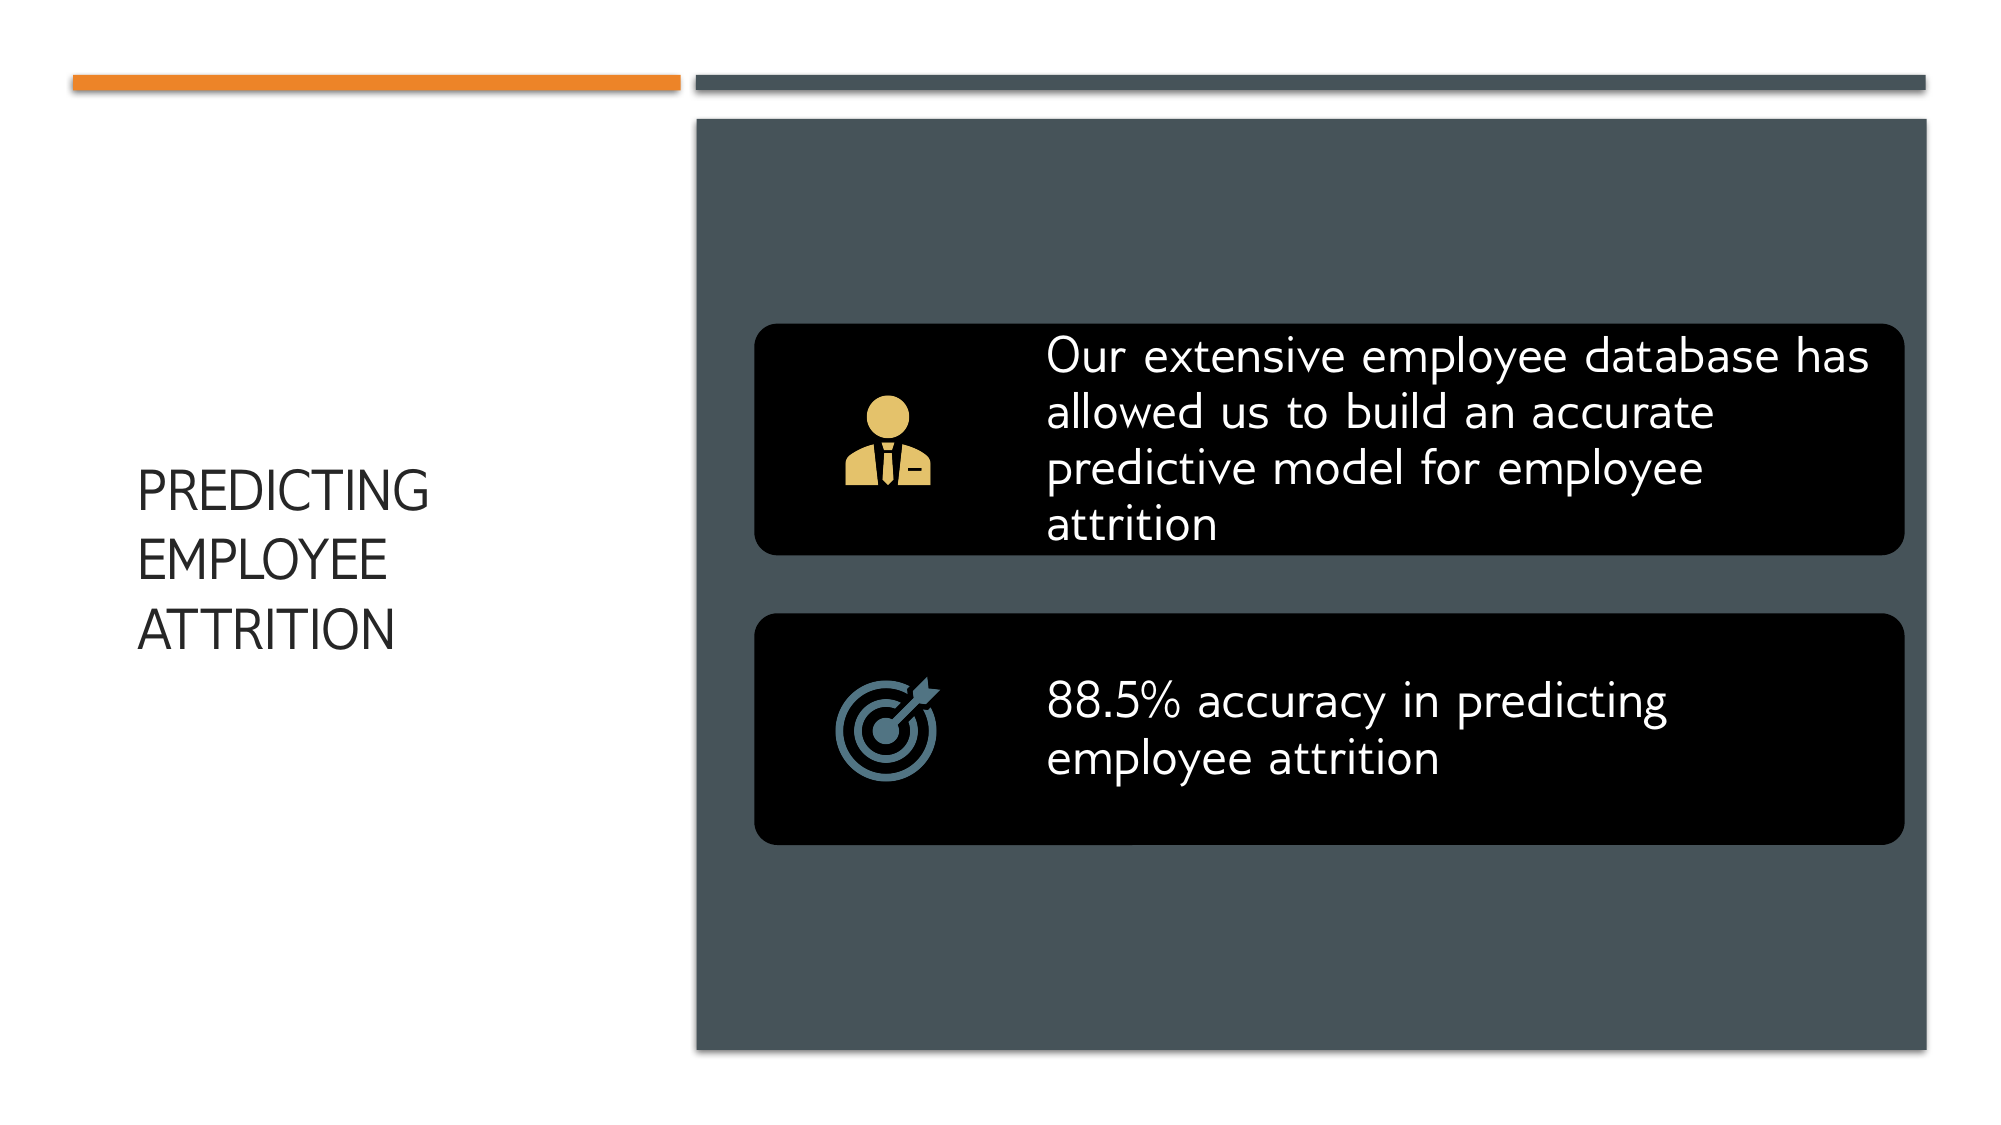

# Predicting employee attrition
Our extensive employee database has allowed us to build an accurate predictive model for employee attrition
88.5% accuracy in predicting employee attrition